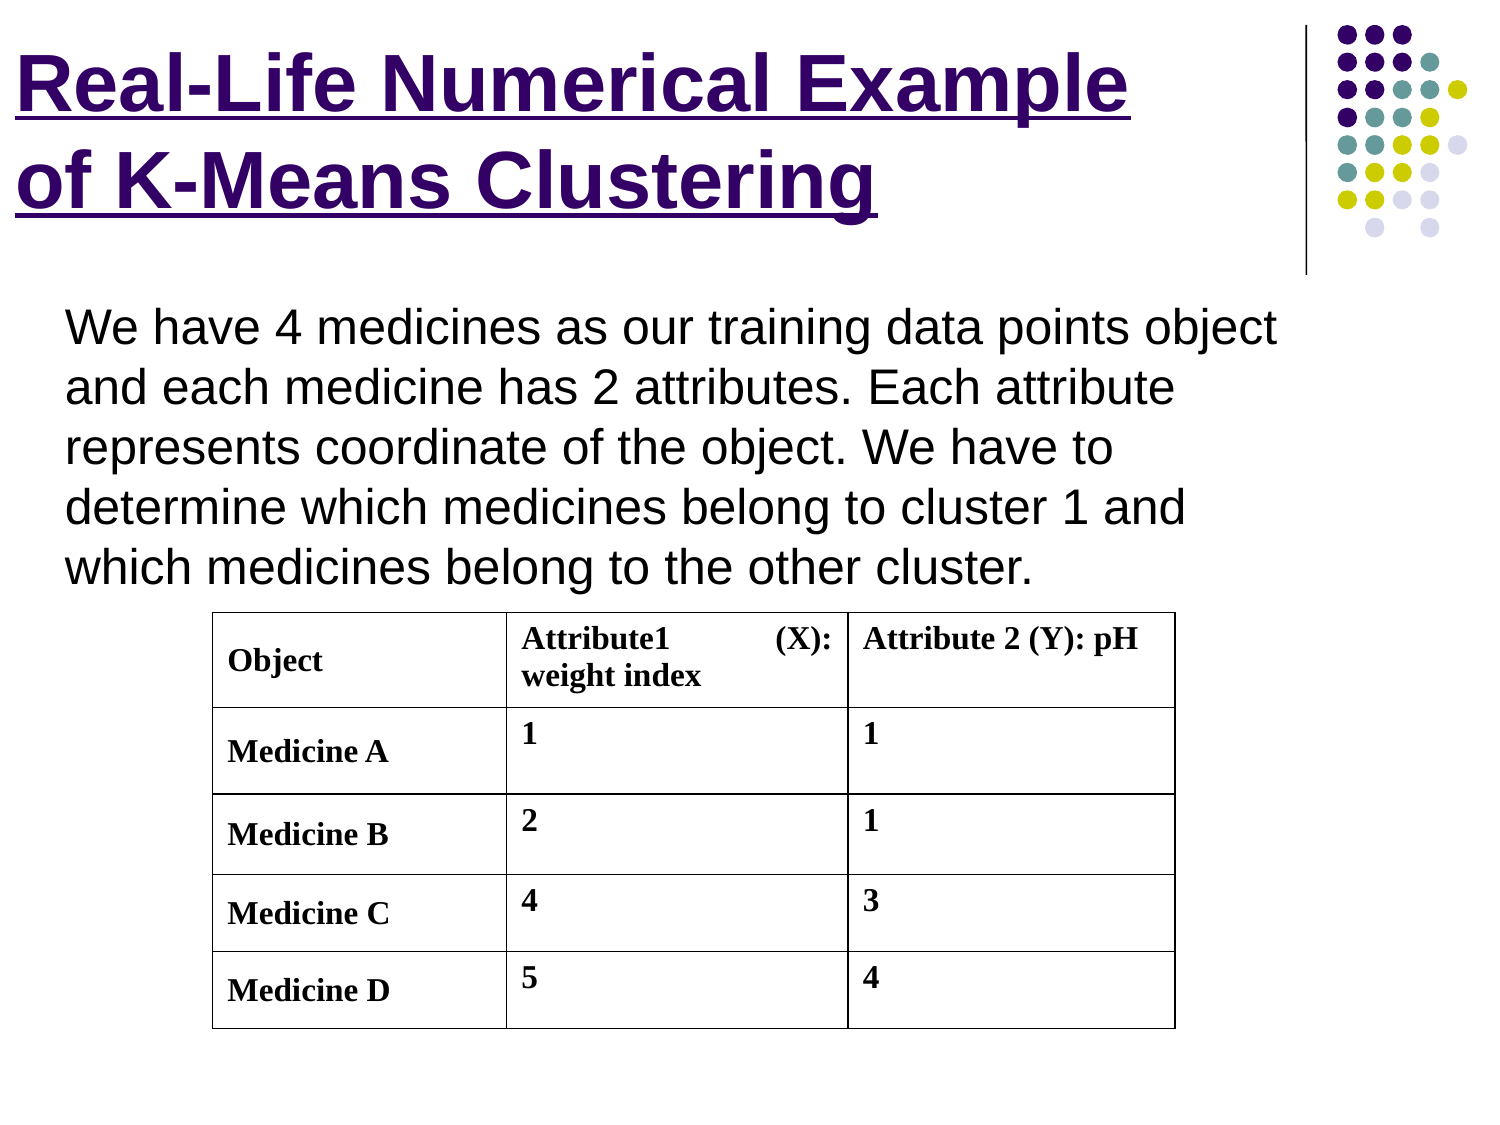

Real-Life Numerical Example of K-Means Clustering
We have 4 medicines as our training data points object and each medicine has 2 attributes. Each attribute represents coordinate of the object. We have to determine which medicines belong to cluster 1 and which medicines belong to the other cluster.

| Object | Attribute1 (X): weight index | Attribute 2 (Y): pH |
| --- | --- | --- |
| Medicine A | 1 | 1 |
| Medicine B | 2 | 1 |
| Medicine C | 4 | 3 |
| Medicine D | 5 | 4 |